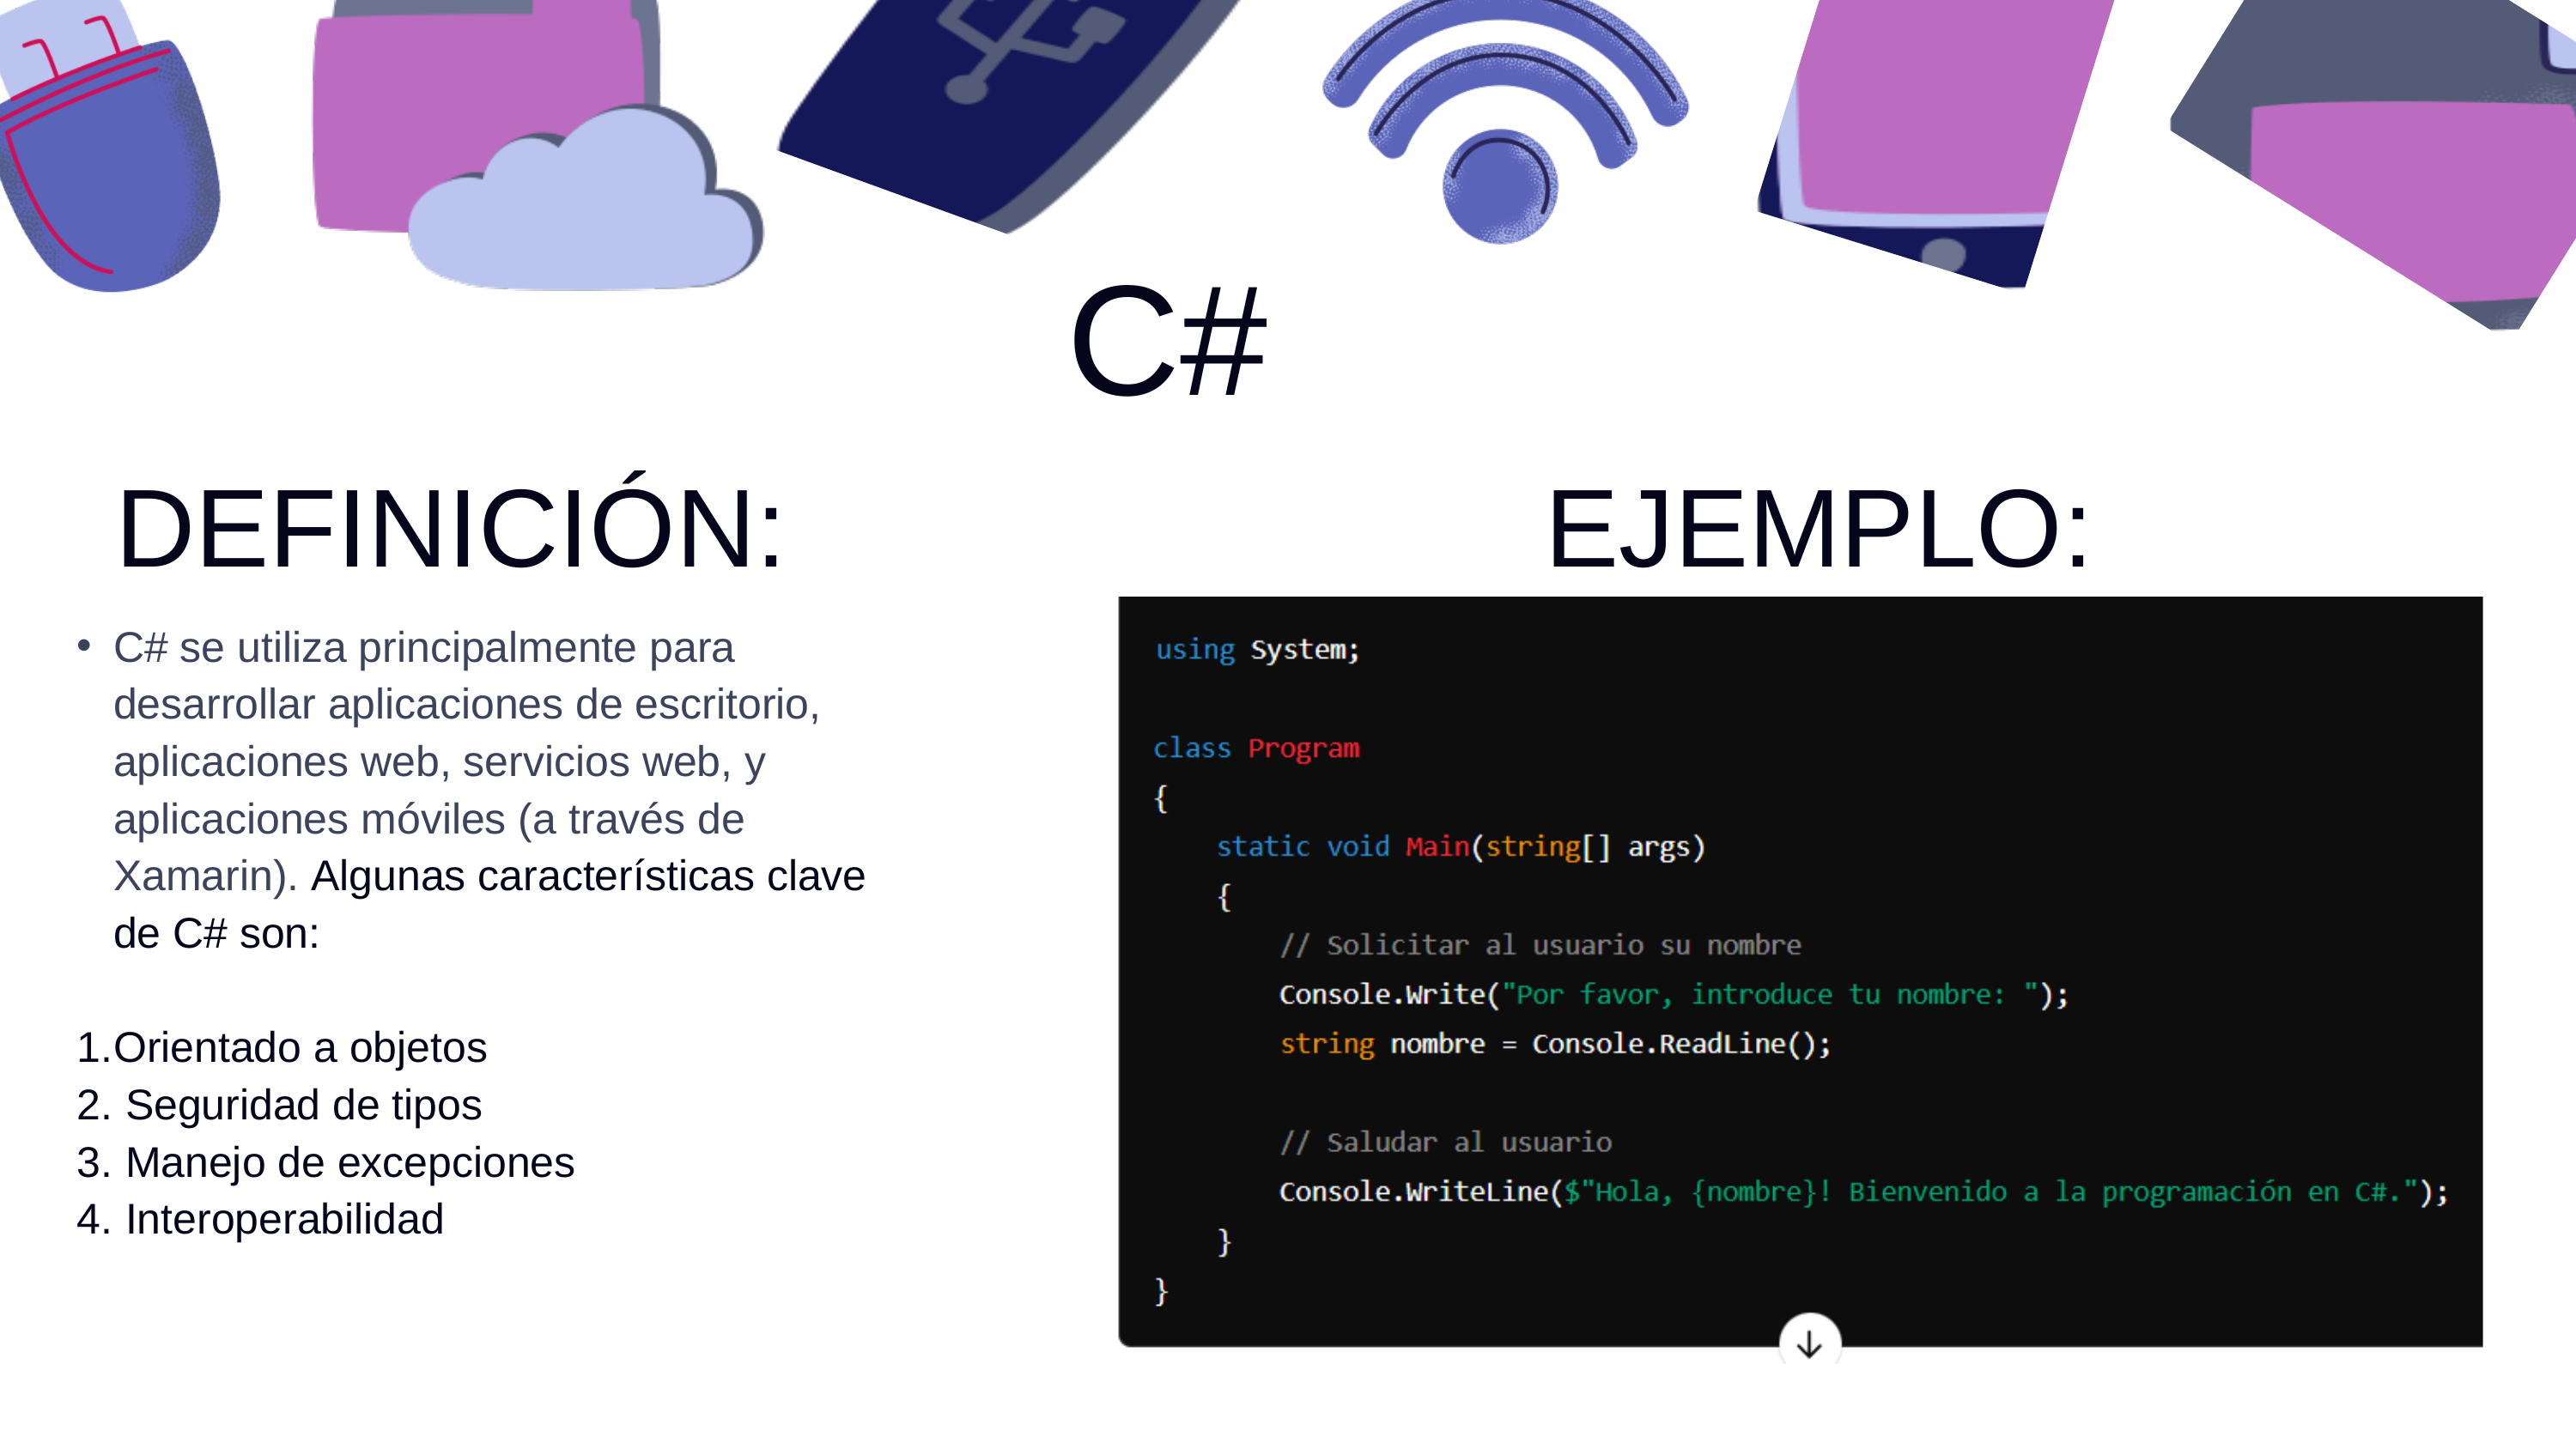

C#
DEFINICIÓN:
EJEMPLO:

C# se utiliza principalmente para desarrollar aplicaciones de escritorio, aplicaciones web, servicios web, y aplicaciones móviles (a través de Xamarin). Algunas características clave de C# son:

Orientado a objetos
 Seguridad de tipos
 Manejo de excepciones
 Interoperabilidad